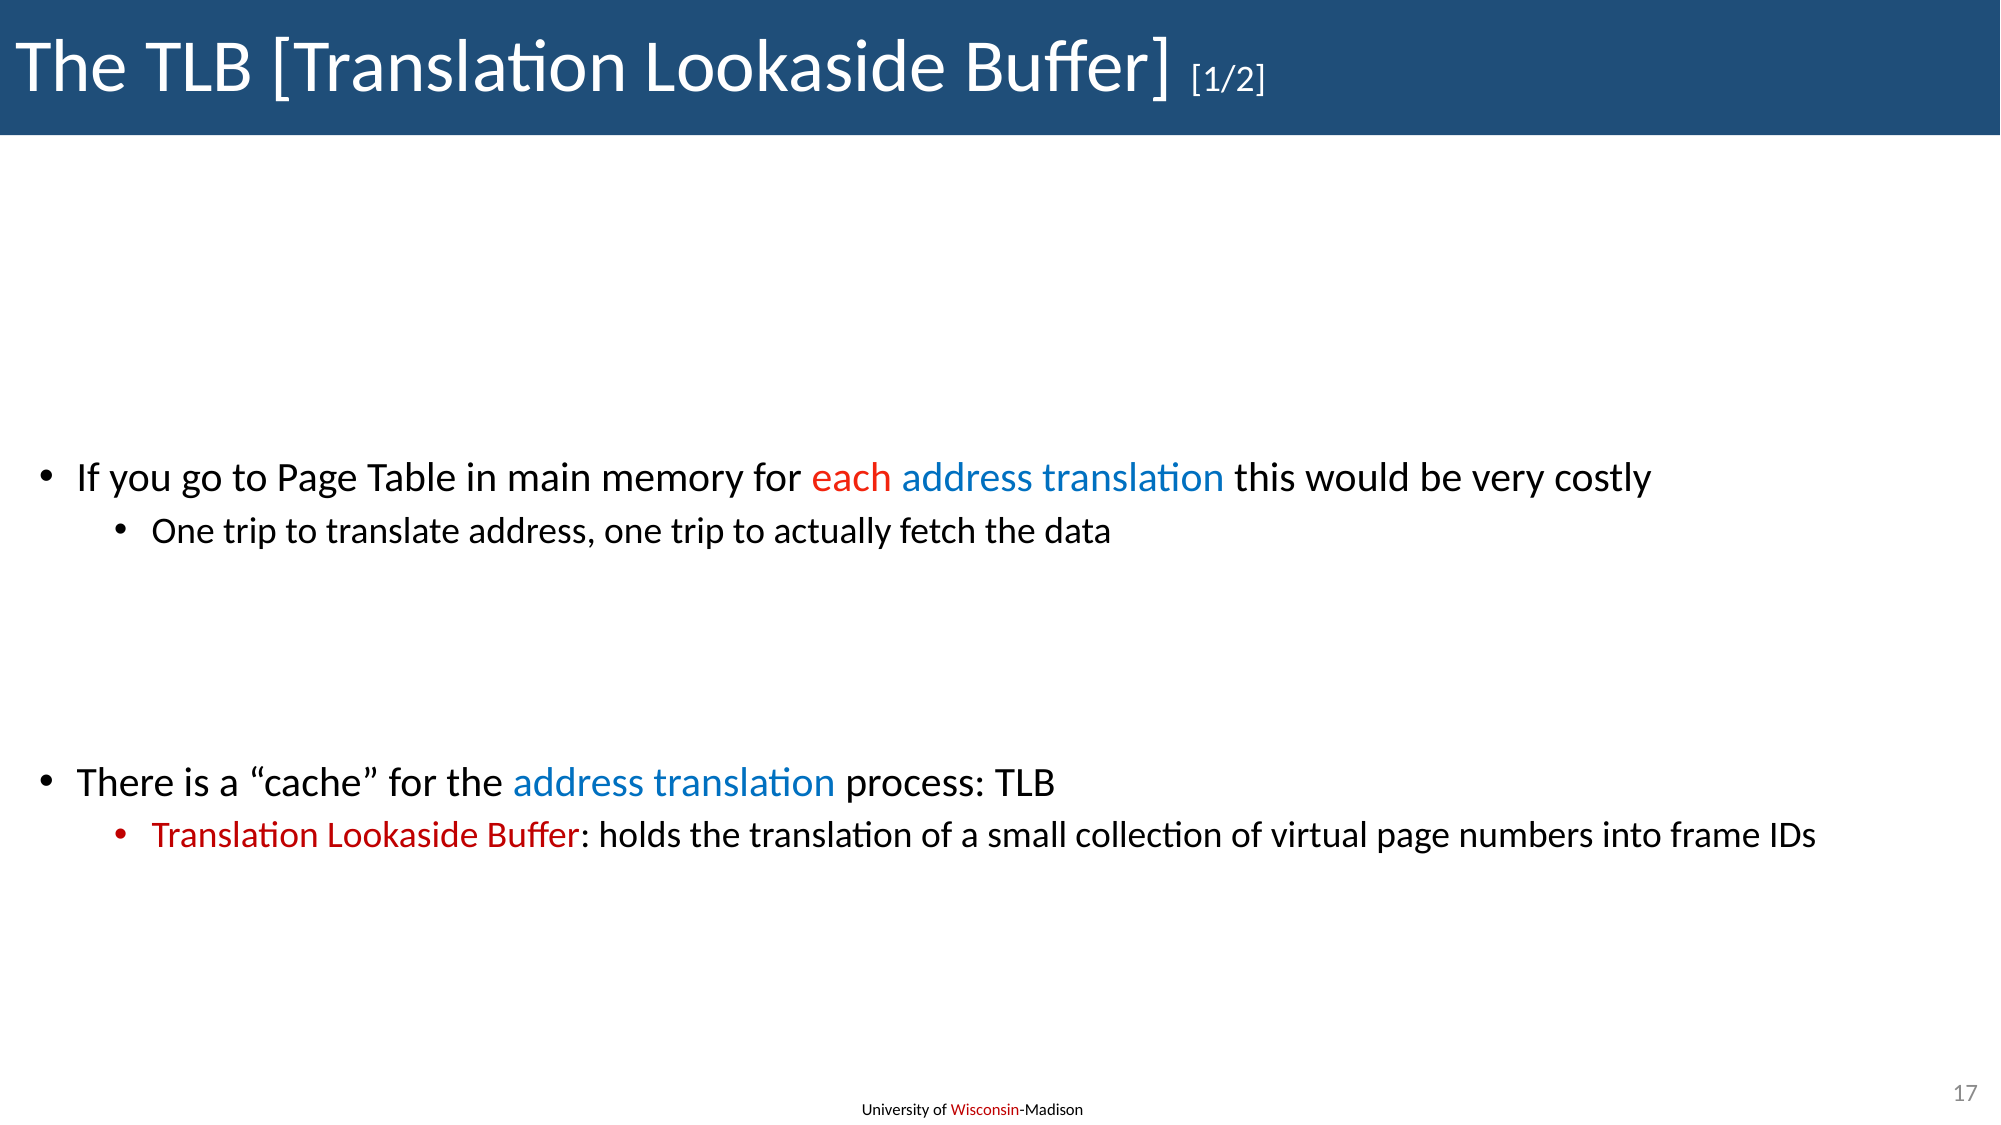

# The TLB [Translation Lookaside Buffer] [1/2]

If you go to Page Table in main memory for each address translation this would be very costly
One trip to translate address, one trip to actually fetch the data

There is a “cache” for the address translation process: TLB
Translation Lookaside Buffer: holds the translation of a small collection of virtual page numbers into frame IDs

17